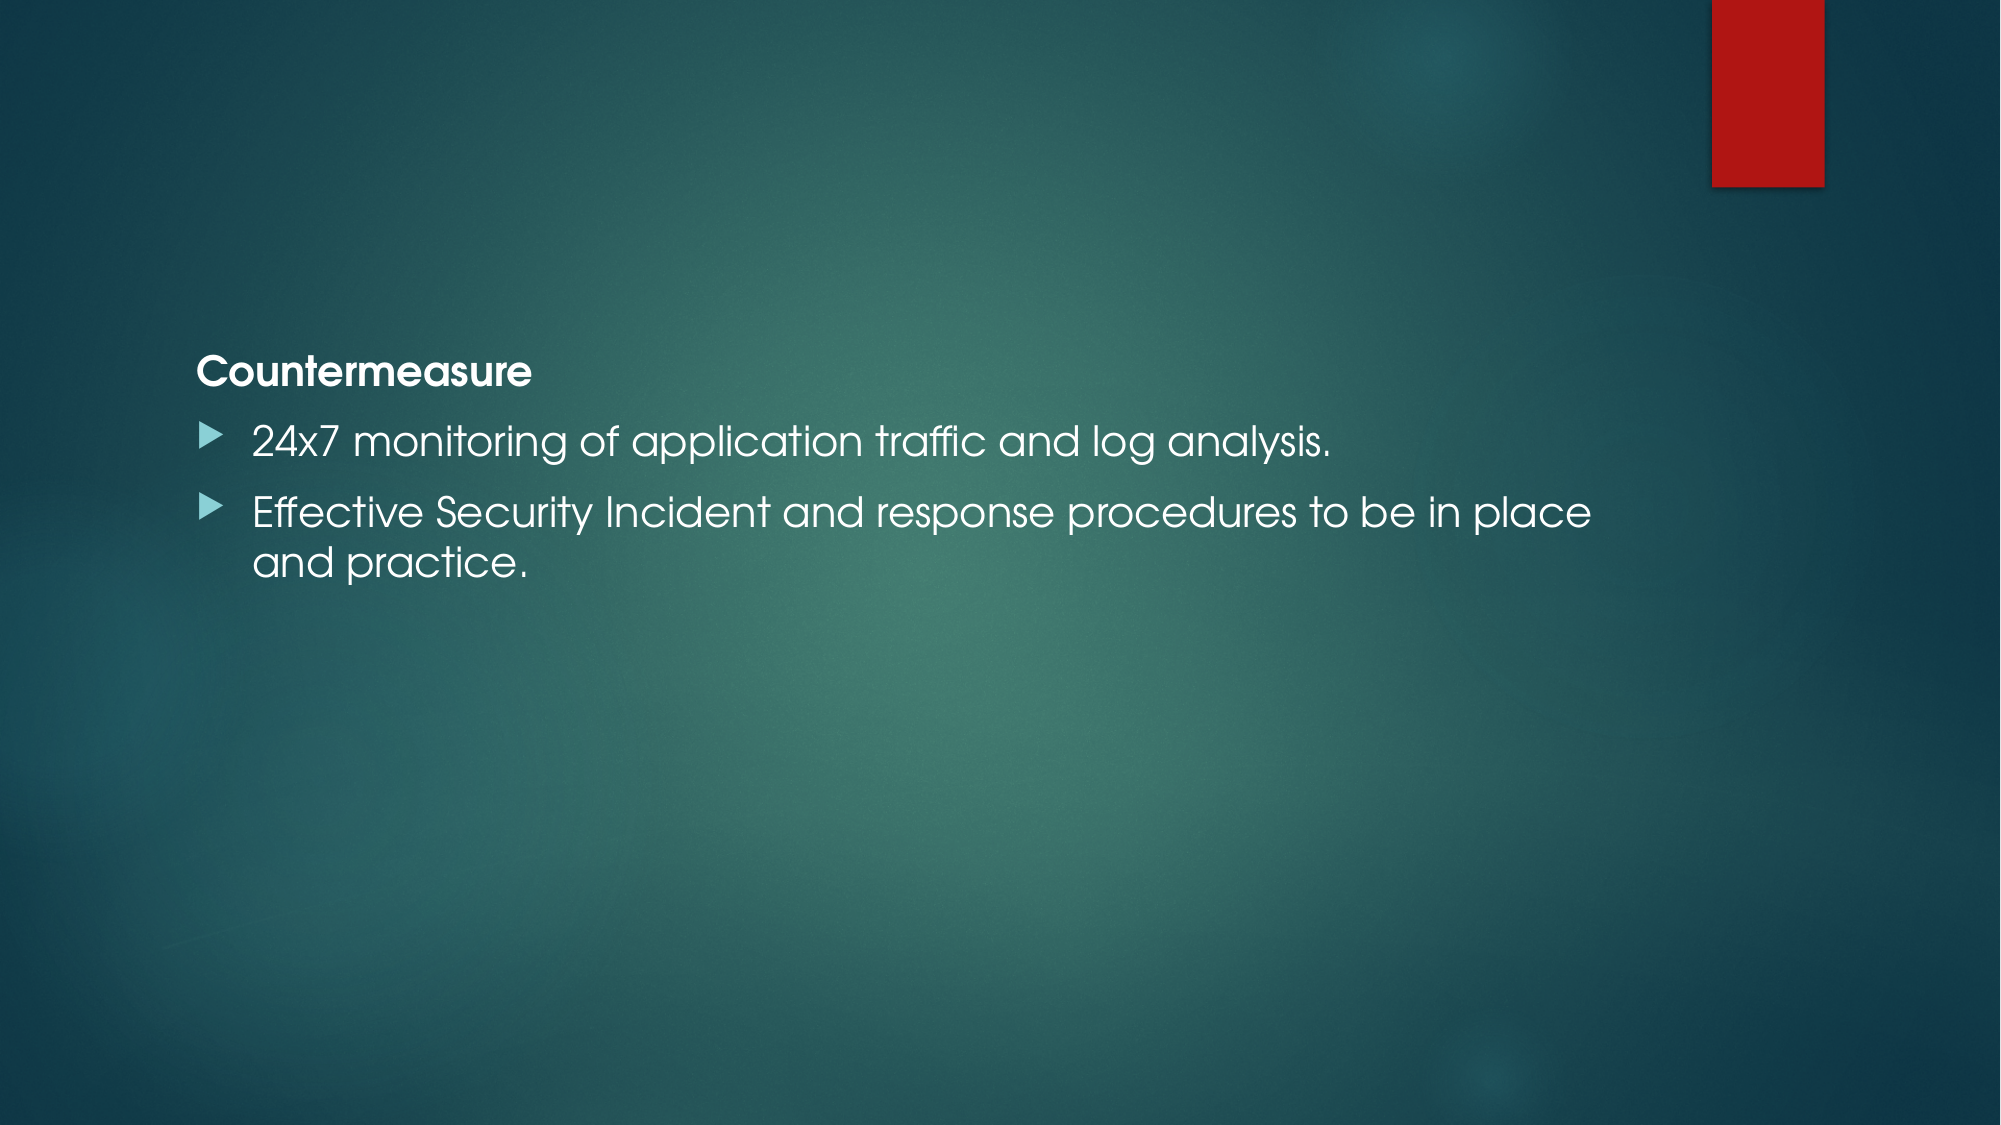

Countermeasure
24x7 monitoring of application traffic and log analysis.
Effective Security Incident and response procedures to be in place and practice.